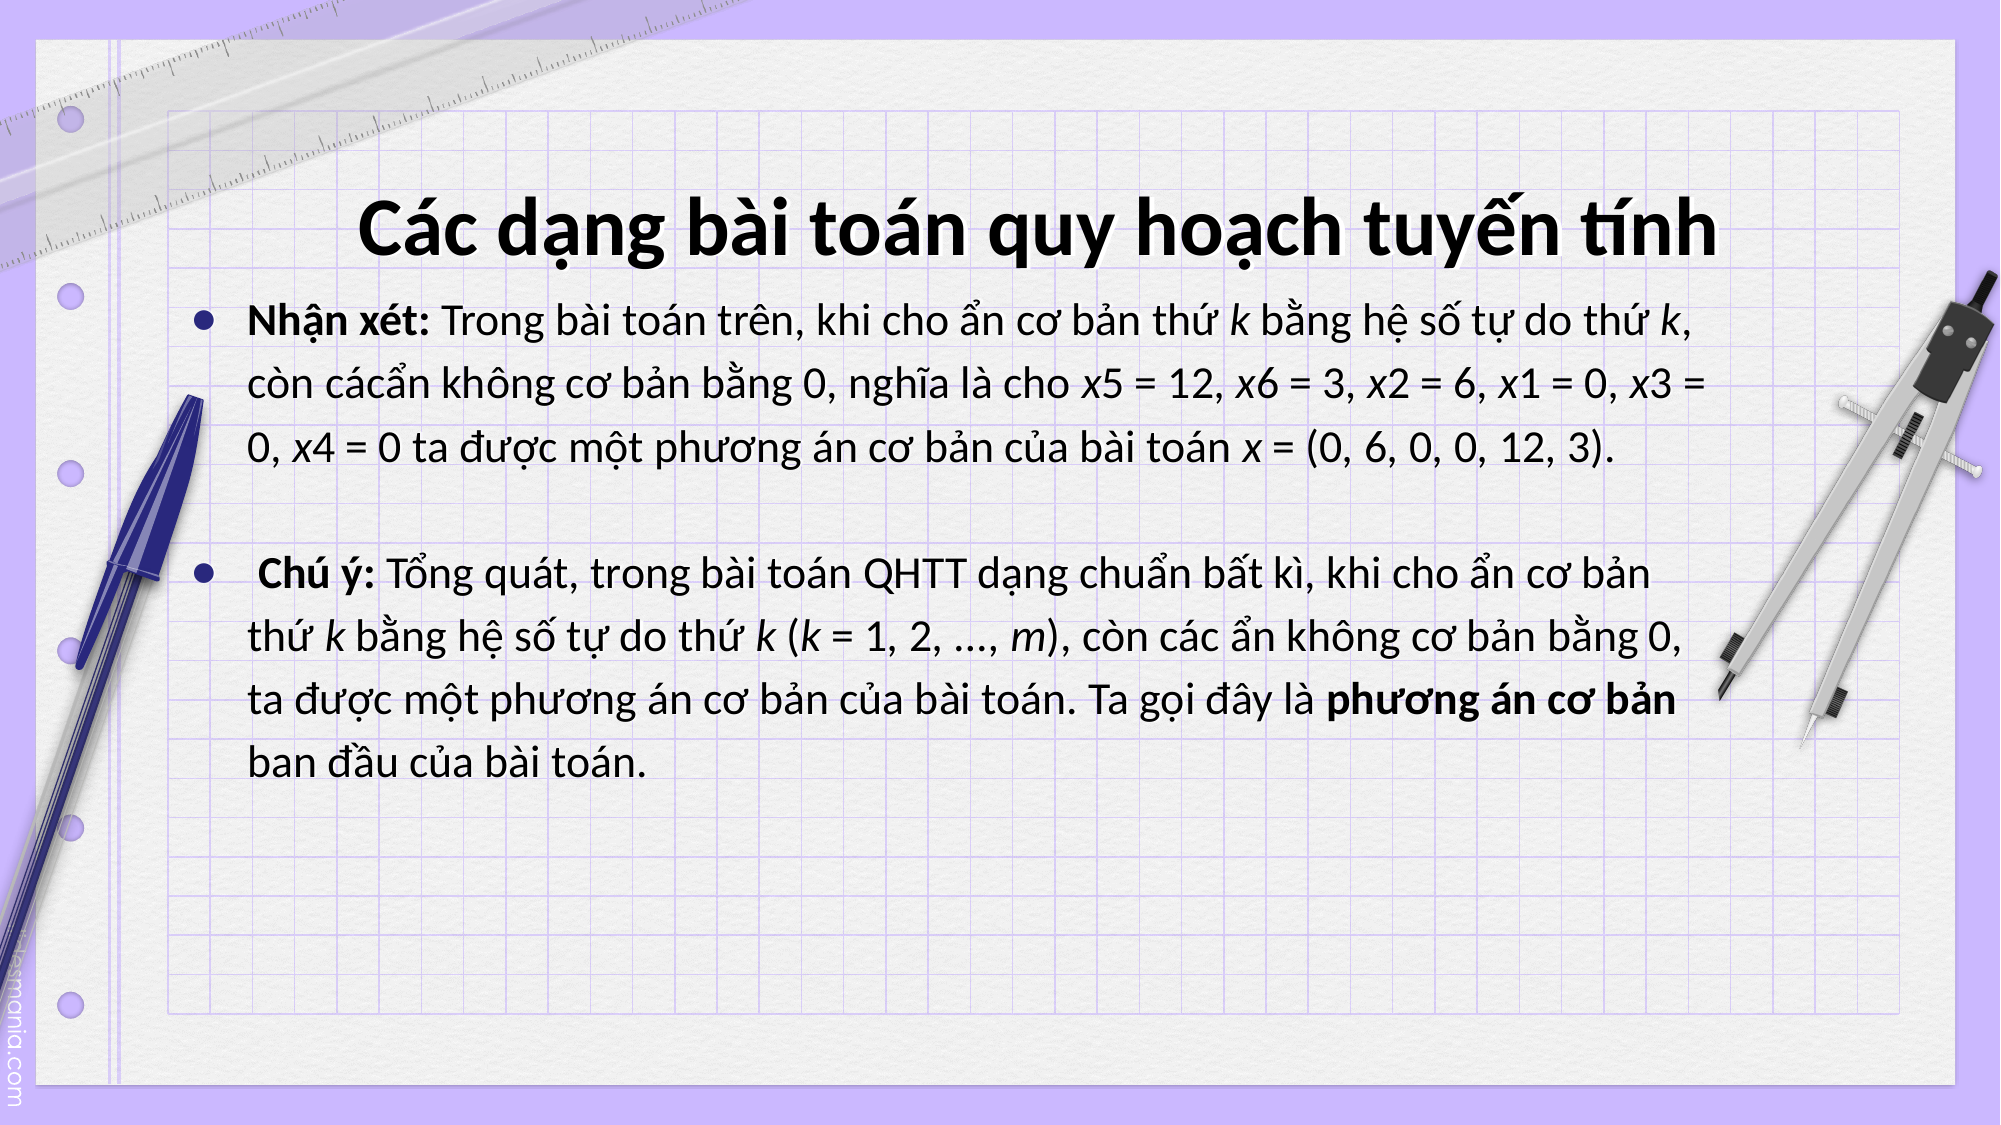

# Các dạng bài toán quy hoạch tuyến tính
Nhận xét: Trong bài toán trên, khi cho ẩn cơ bản thứ k bằng hệ số tự do thứ k, còn cácẩn không cơ bản bằng 0, nghĩa là cho x5 = 12, x6 = 3, x2 = 6, x1 = 0, x3 = 0, x4 = 0 ta được một phương án cơ bản của bài toán x = (0, 6, 0, 0, 12, 3).

 Chú ý: Tổng quát, trong bài toán QHTT dạng chuẩn bất kì, khi cho ẩn cơ bản thứ k bằng hệ số tự do thứ k (k = 1, 2, ..., m), còn các ẩn không cơ bản bằng 0, ta được một phương án cơ bản của bài toán. Ta gọi đây là phương án cơ bản ban đầu của bài toán.